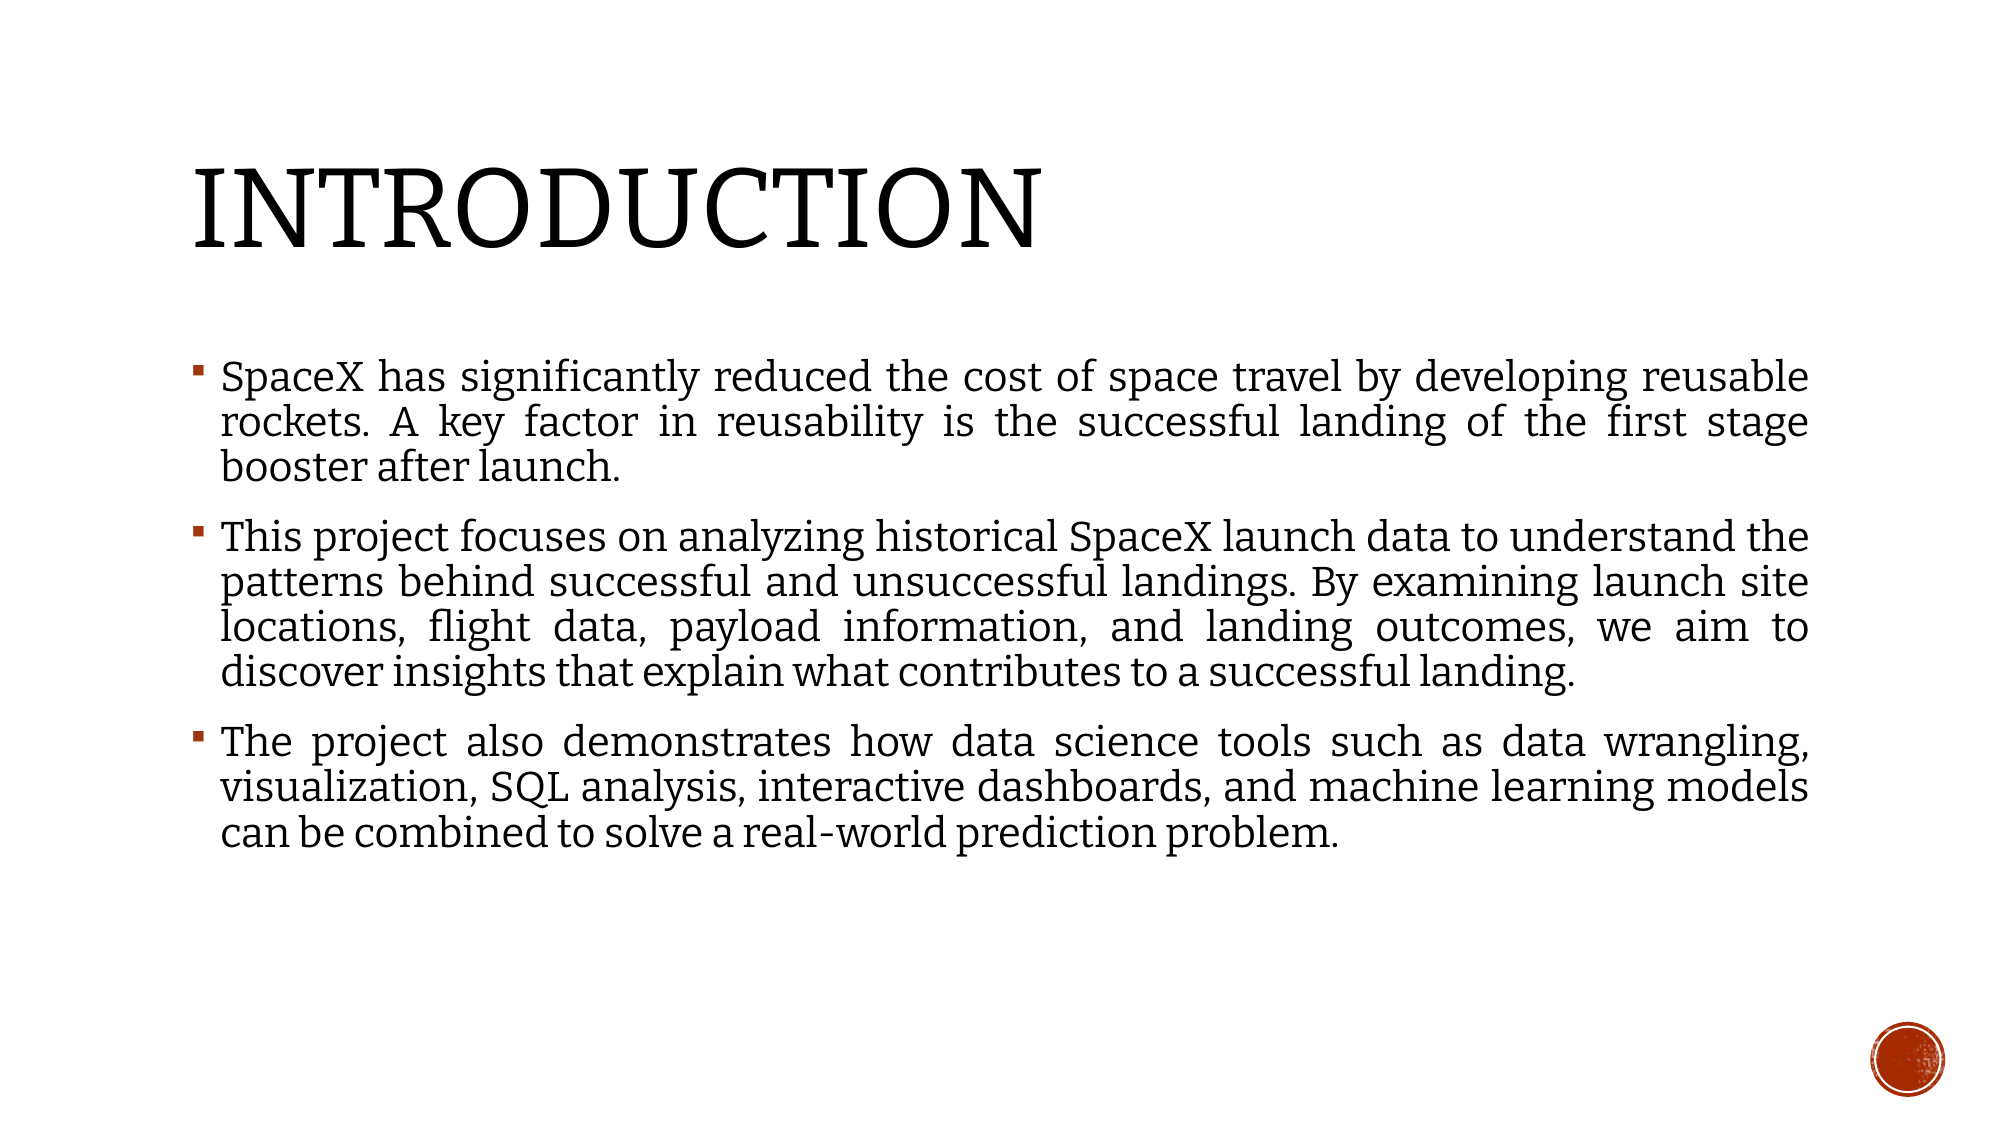

# Introduction
SpaceX has significantly reduced the cost of space travel by developing reusable rockets. A key factor in reusability is the successful landing of the first stage booster after launch.
This project focuses on analyzing historical SpaceX launch data to understand the patterns behind successful and unsuccessful landings. By examining launch site locations, flight data, payload information, and landing outcomes, we aim to discover insights that explain what contributes to a successful landing.
The project also demonstrates how data science tools such as data wrangling, visualization, SQL analysis, interactive dashboards, and machine learning models can be combined to solve a real-world prediction problem.